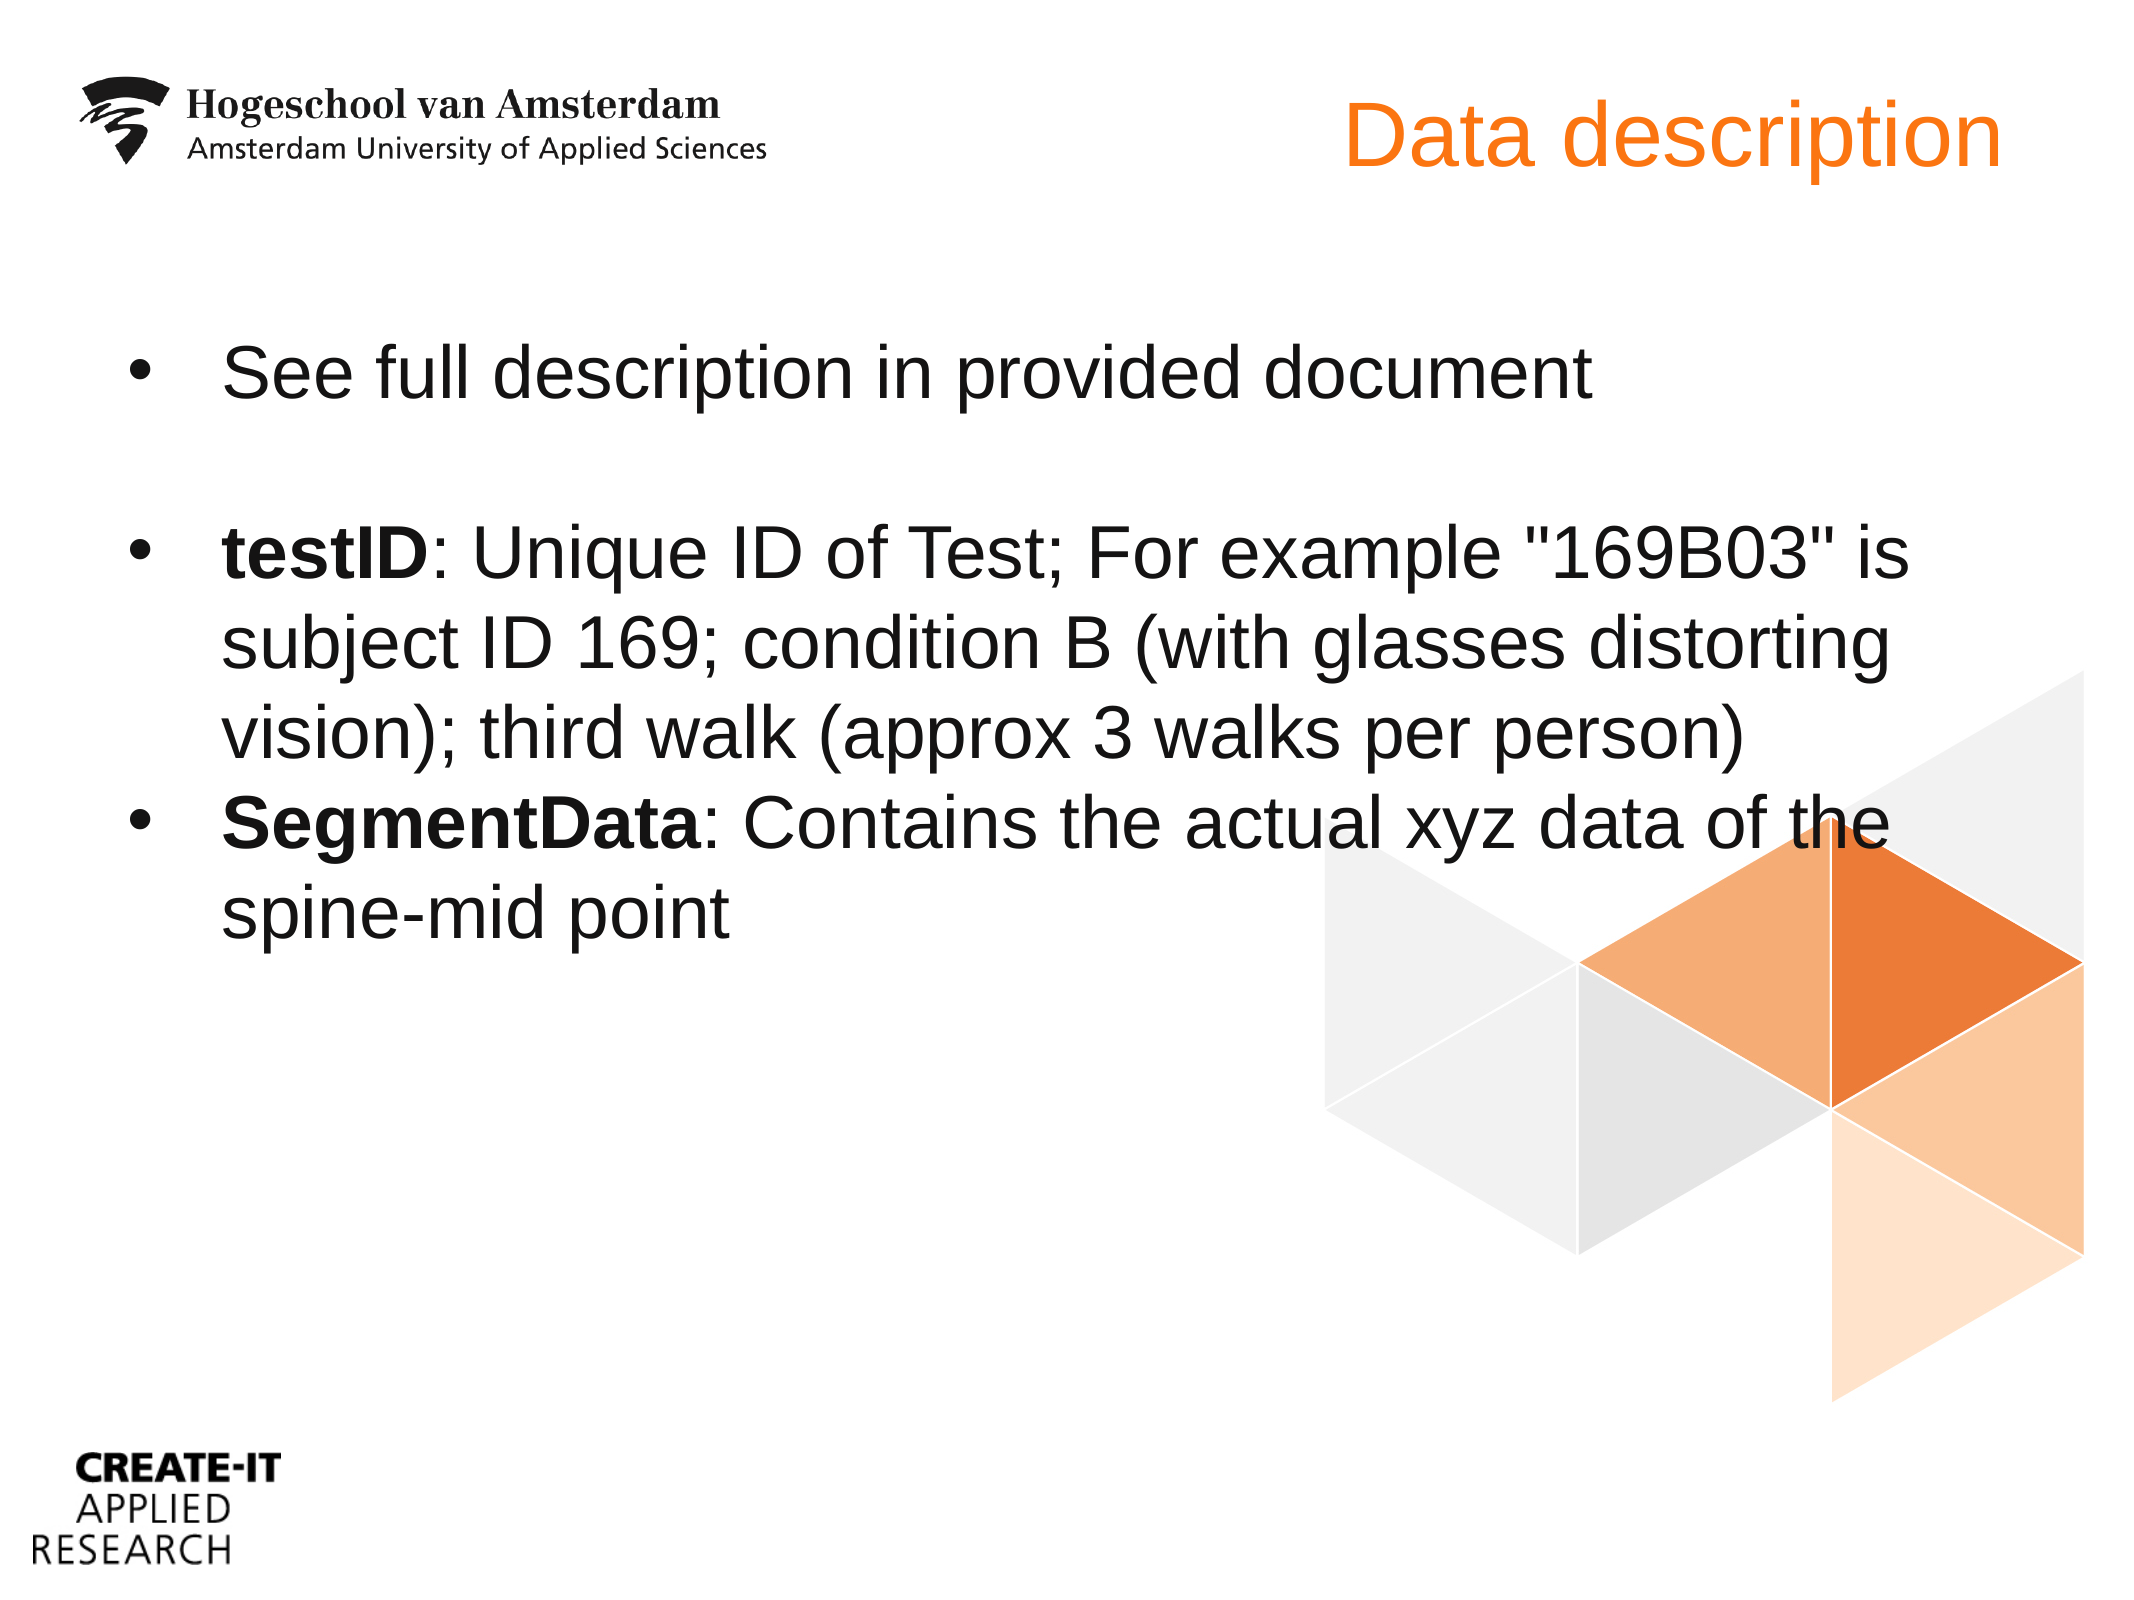

# Data description
See full description in provided document

testID: Unique ID of Test; For example "169B03" is subject ID 169; condition B (with glasses distorting vision); third walk (approx 3 walks per person)
SegmentData: Contains the actual xyz data of the spine-mid point